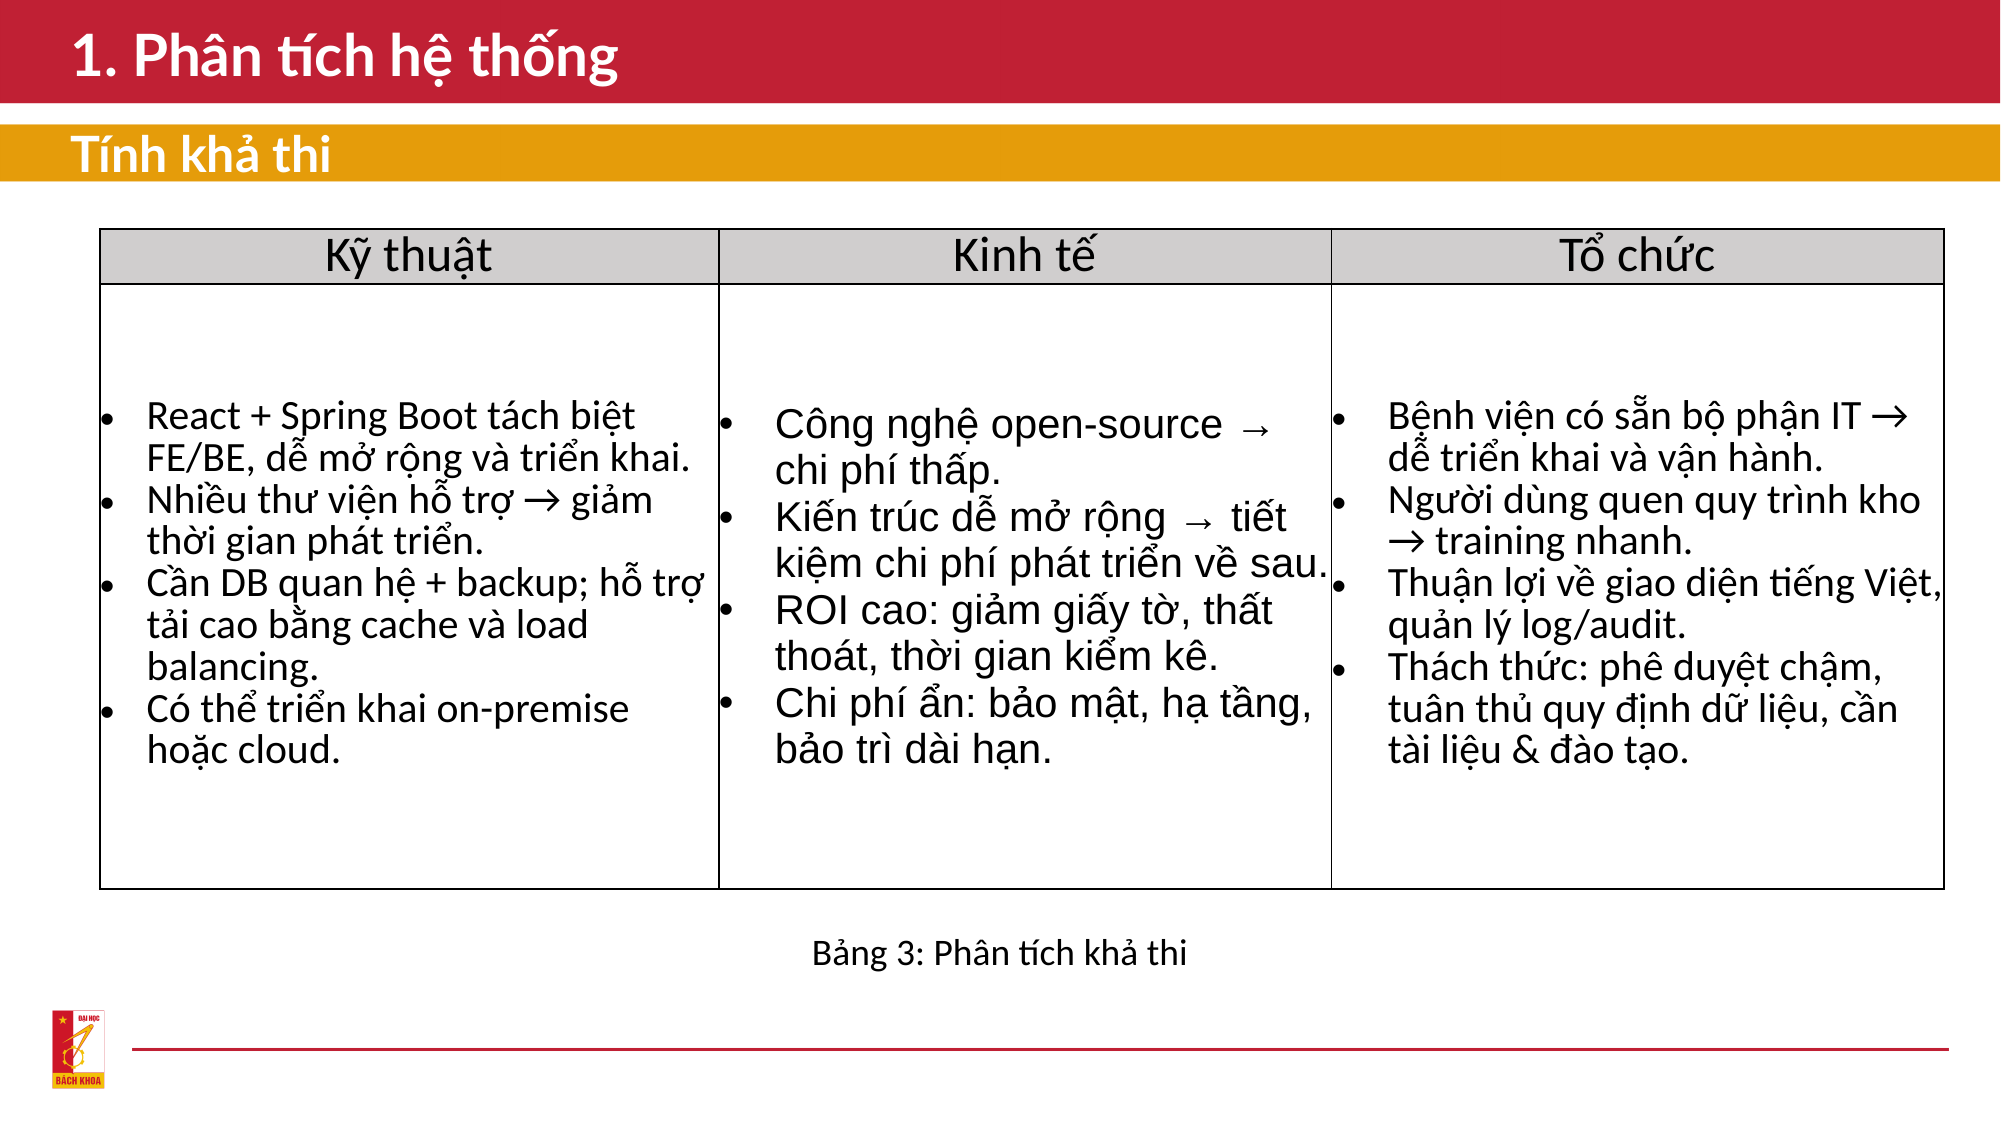

# 1. Phân tích hệ thống
Tính khả thi
| Kỹ thuật | Kinh tế | Tổ chức |
| --- | --- | --- |
| React + Spring Boot tách biệt FE/BE, dễ mở rộng và triển khai. Nhiều thư viện hỗ trợ → giảm thời gian phát triển. Cần DB quan hệ + backup; hỗ trợ tải cao bằng cache và load balancing. Có thể triển khai on-premise hoặc cloud. | Công nghệ open-source → chi phí thấp. Kiến trúc dễ mở rộng → tiết kiệm chi phí phát triển về sau. ROI cao: giảm giấy tờ, thất thoát, thời gian kiểm kê. Chi phí ẩn: bảo mật, hạ tầng, bảo trì dài hạn. | Bệnh viện có sẵn bộ phận IT → dễ triển khai và vận hành. Người dùng quen quy trình kho → training nhanh. Thuận lợi về giao diện tiếng Việt, quản lý log/audit. Thách thức: phê duyệt chậm, tuân thủ quy định dữ liệu, cần tài liệu & đào tạo. |
Bảng 3: Phân tích khả thi
8